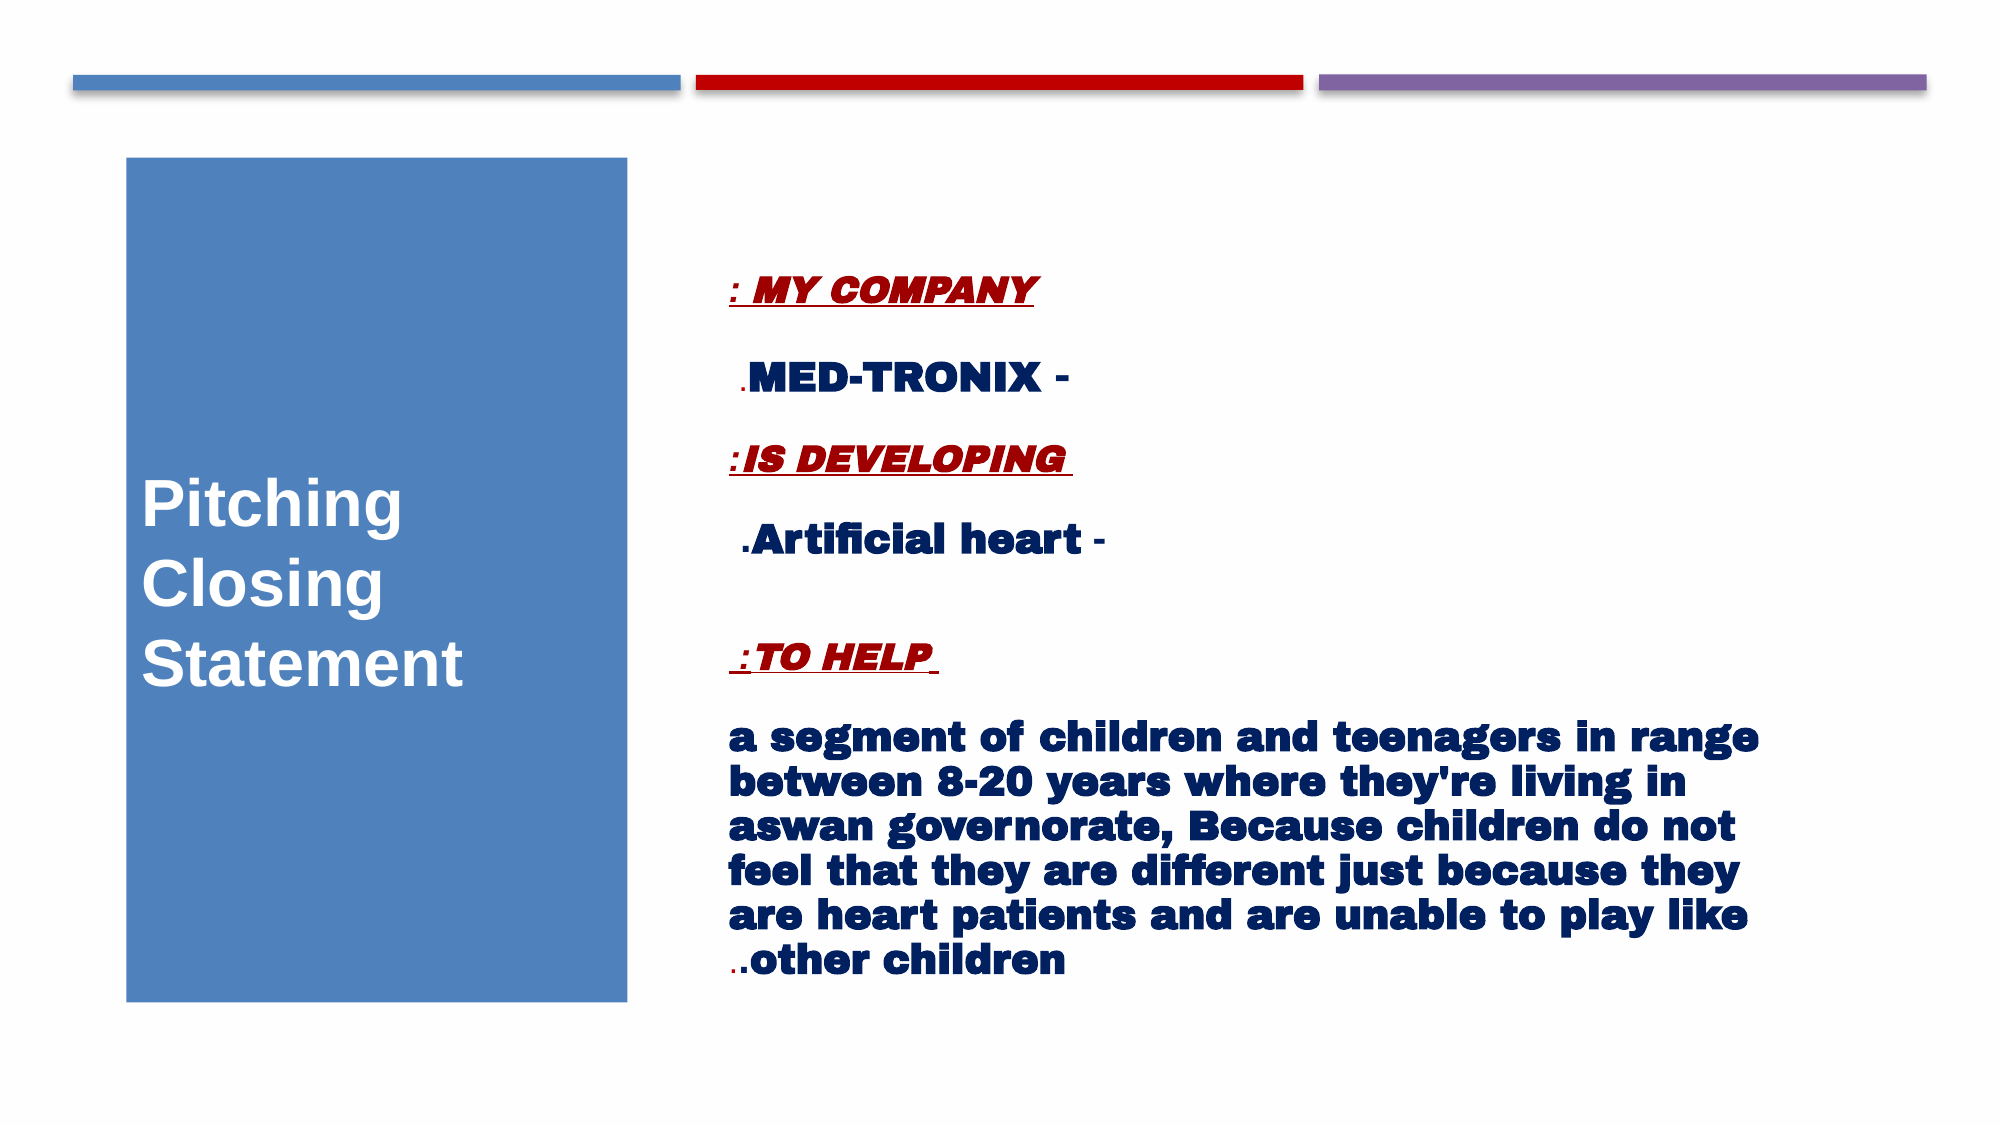

# Pitching Closing Statement

MY COMPANY :

  - MED-TRONIX.

 IS DEVELOPING:

 - Artificial heart.

 TO HELP:

a segment of children and teenagers in range between 8-20 years where they're living in aswan governorate, Because children do not feel that they are different just because they are heart patients and are unable to play like other children..